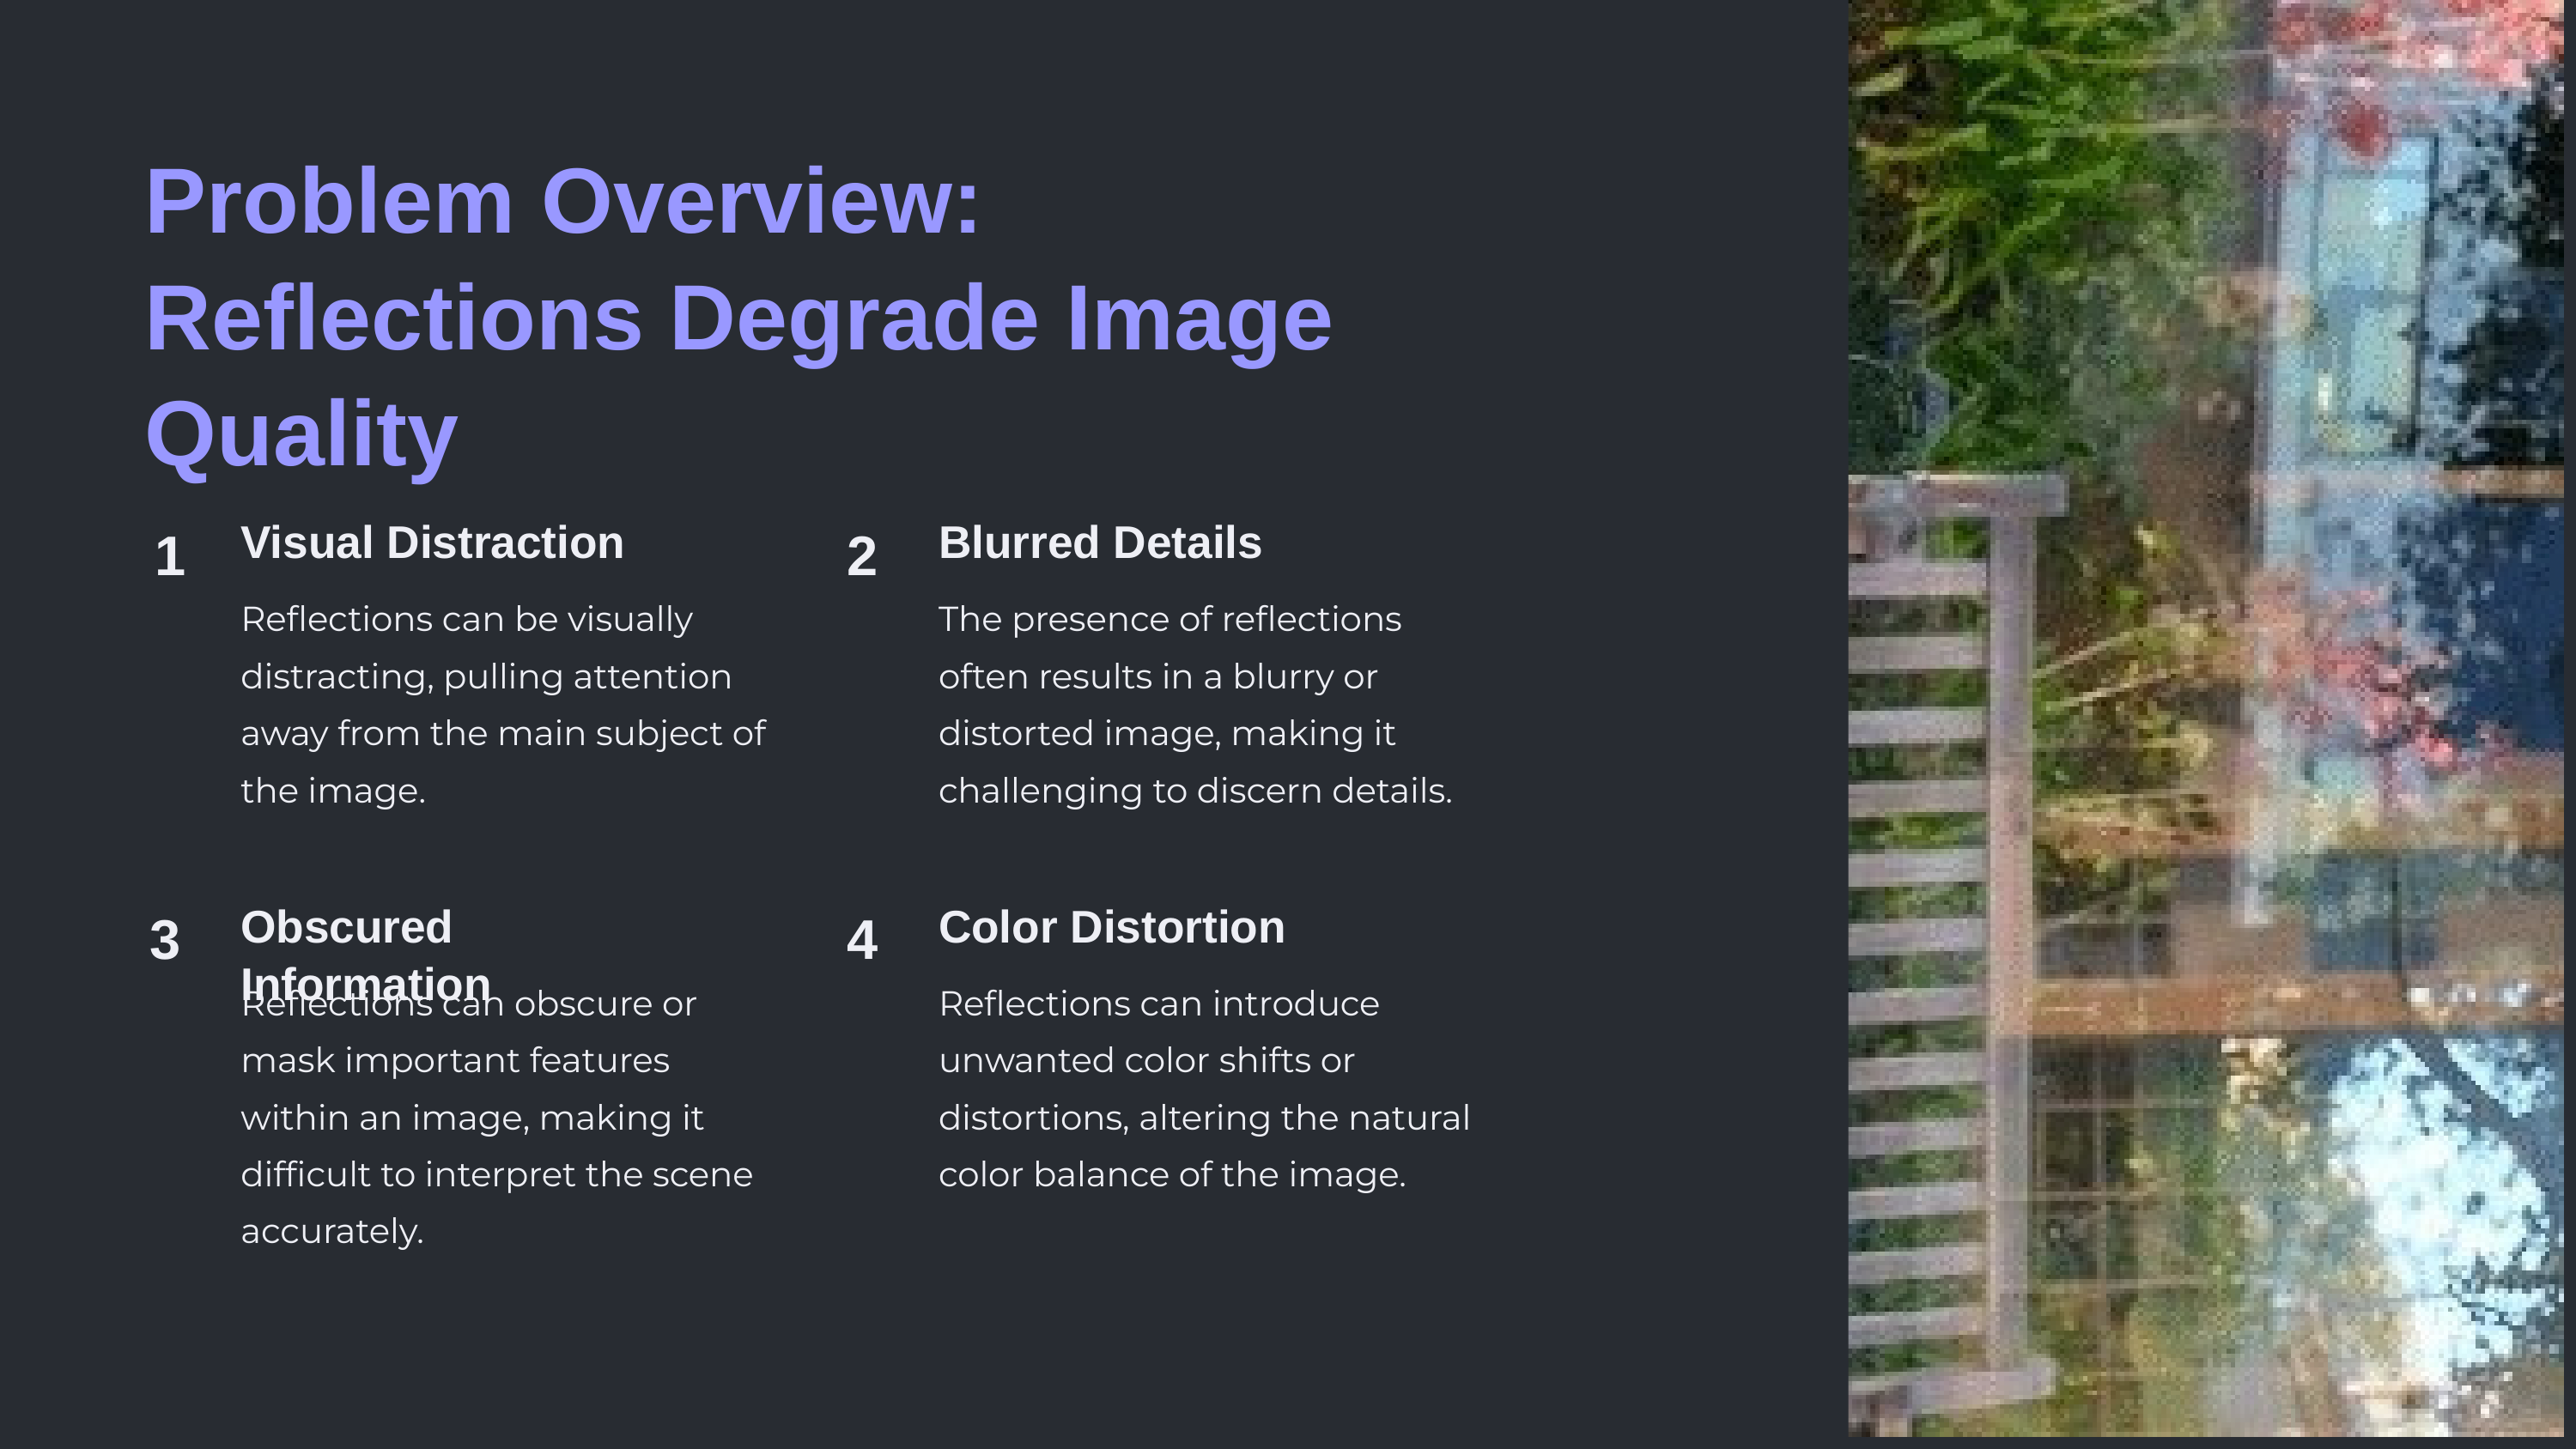

Problem Overview: Reflections Degrade Image Quality
Visual Distraction
Blurred Details

1
2
Reflections can be visually distracting, pulling attention away from the main subject of the image.
The presence of reflections often results in a blurry or distorted image, making it challenging to discern details.
Obscured Information
Color Distortion

3
4
Reflections can obscure or mask important features within an image, making it difficult to interpret the scene accurately.
Reflections can introduce unwanted color shifts or distortions, altering the natural color balance of the image.